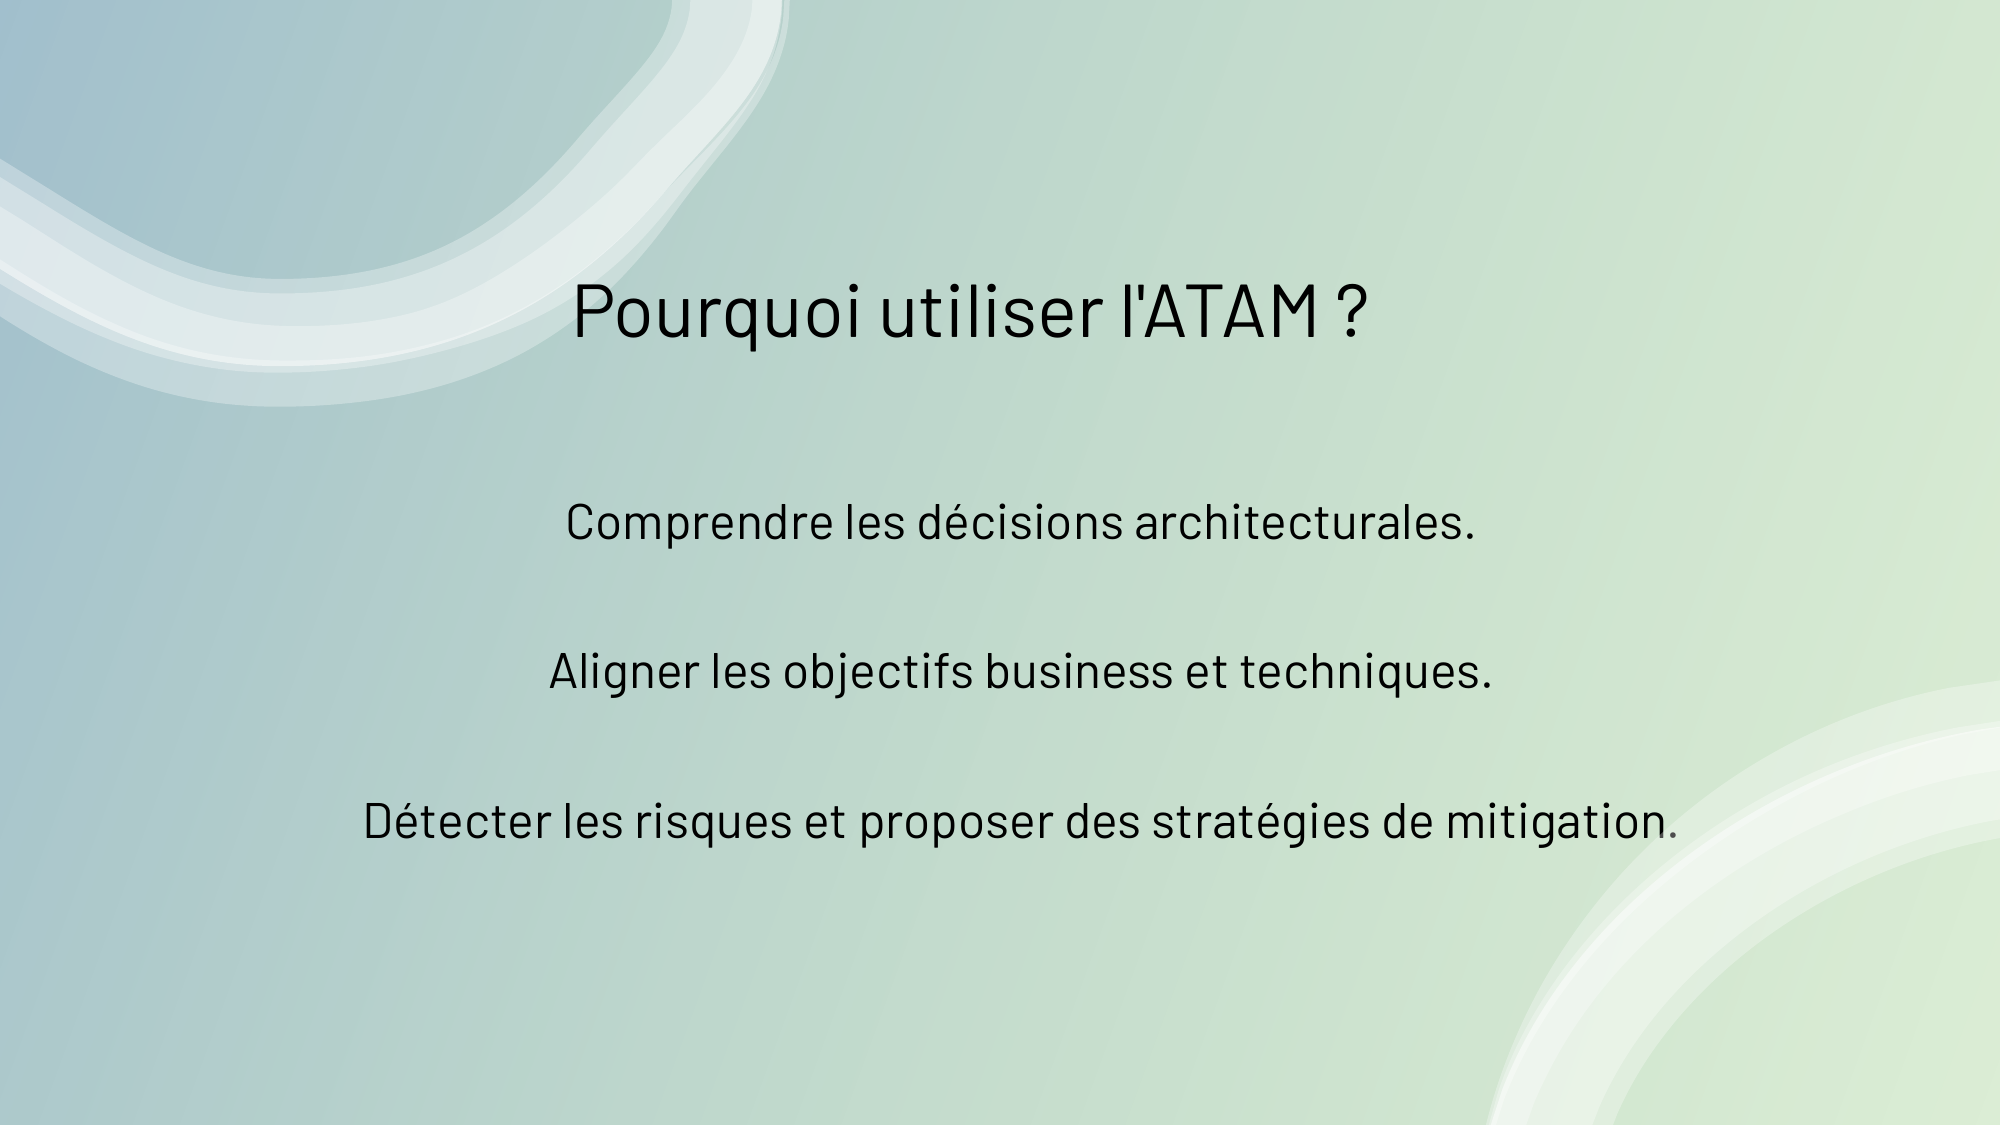

# Pourquoi utiliser l'ATAM ?
Comprendre les décisions architecturales.

Aligner les objectifs business et techniques.

Détecter les risques et proposer des stratégies de mitigation.